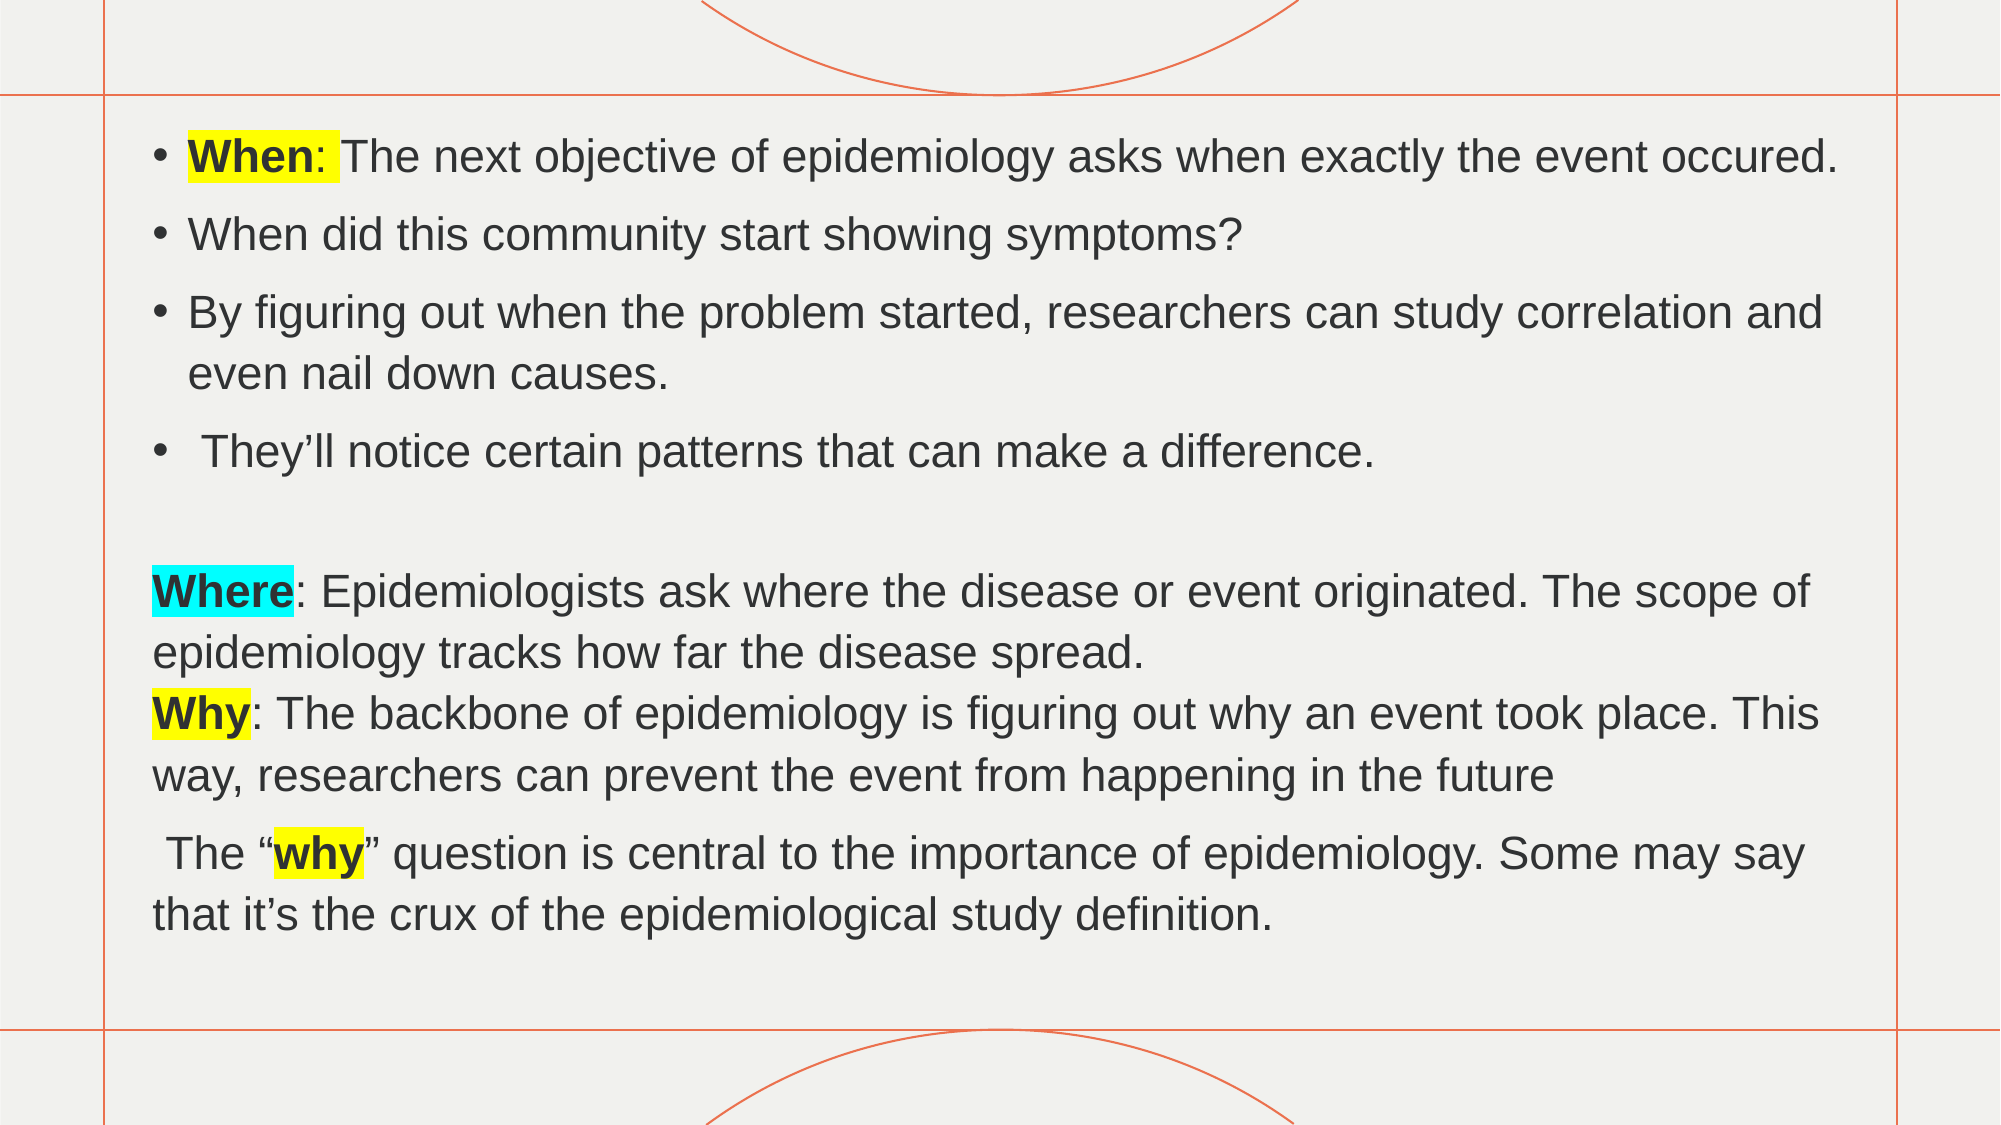

When: The next objective of epidemiology asks when exactly the event occured.
When did this community start showing symptoms?
By figuring out when the problem started, researchers can study correlation and even nail down causes.
 They’ll notice certain patterns that can make a difference.
Where: Epidemiologists ask where the disease or event originated. The scope of epidemiology tracks how far the disease spread.
Why: The backbone of epidemiology is figuring out why an event took place. This way, researchers can prevent the event from happening in the future
 The “why” question is central to the importance of epidemiology. Some may say that it’s the crux of the epidemiological study definition.